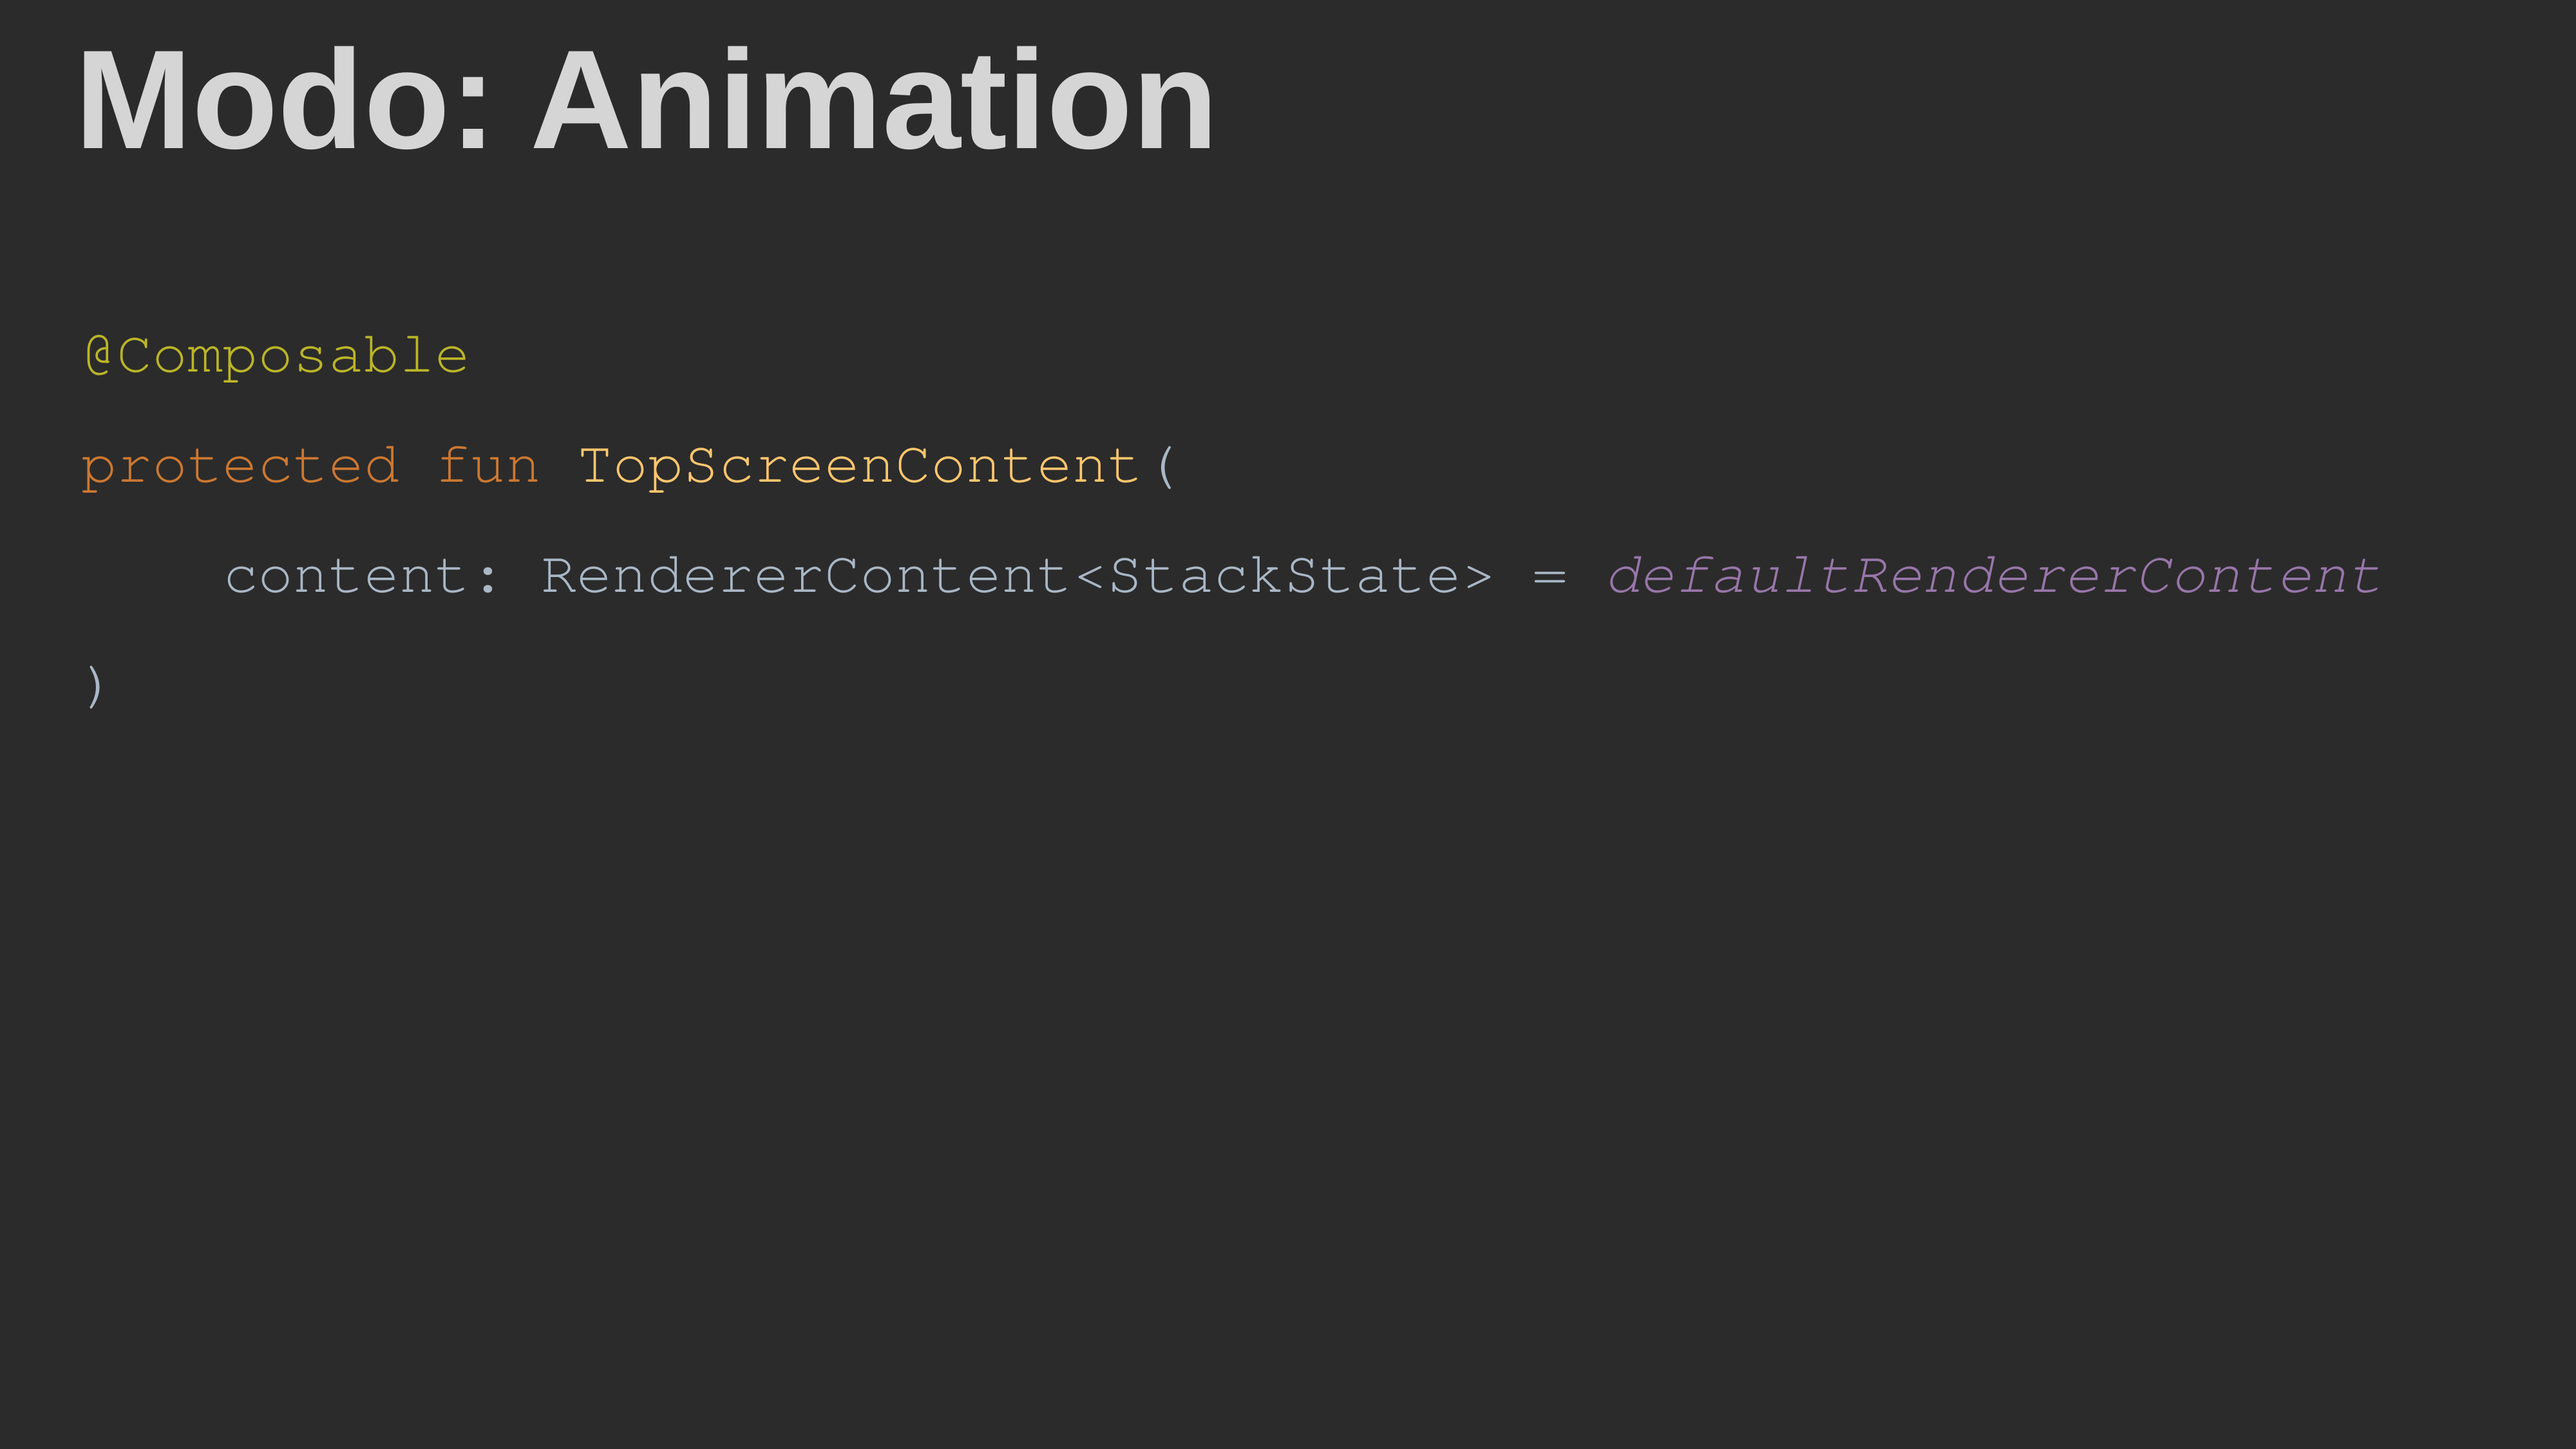

Modo: Animation
@Composable
protected fun TopScreenContent(
    content: RendererContent<StackState> = defaultRendererContent
)
198